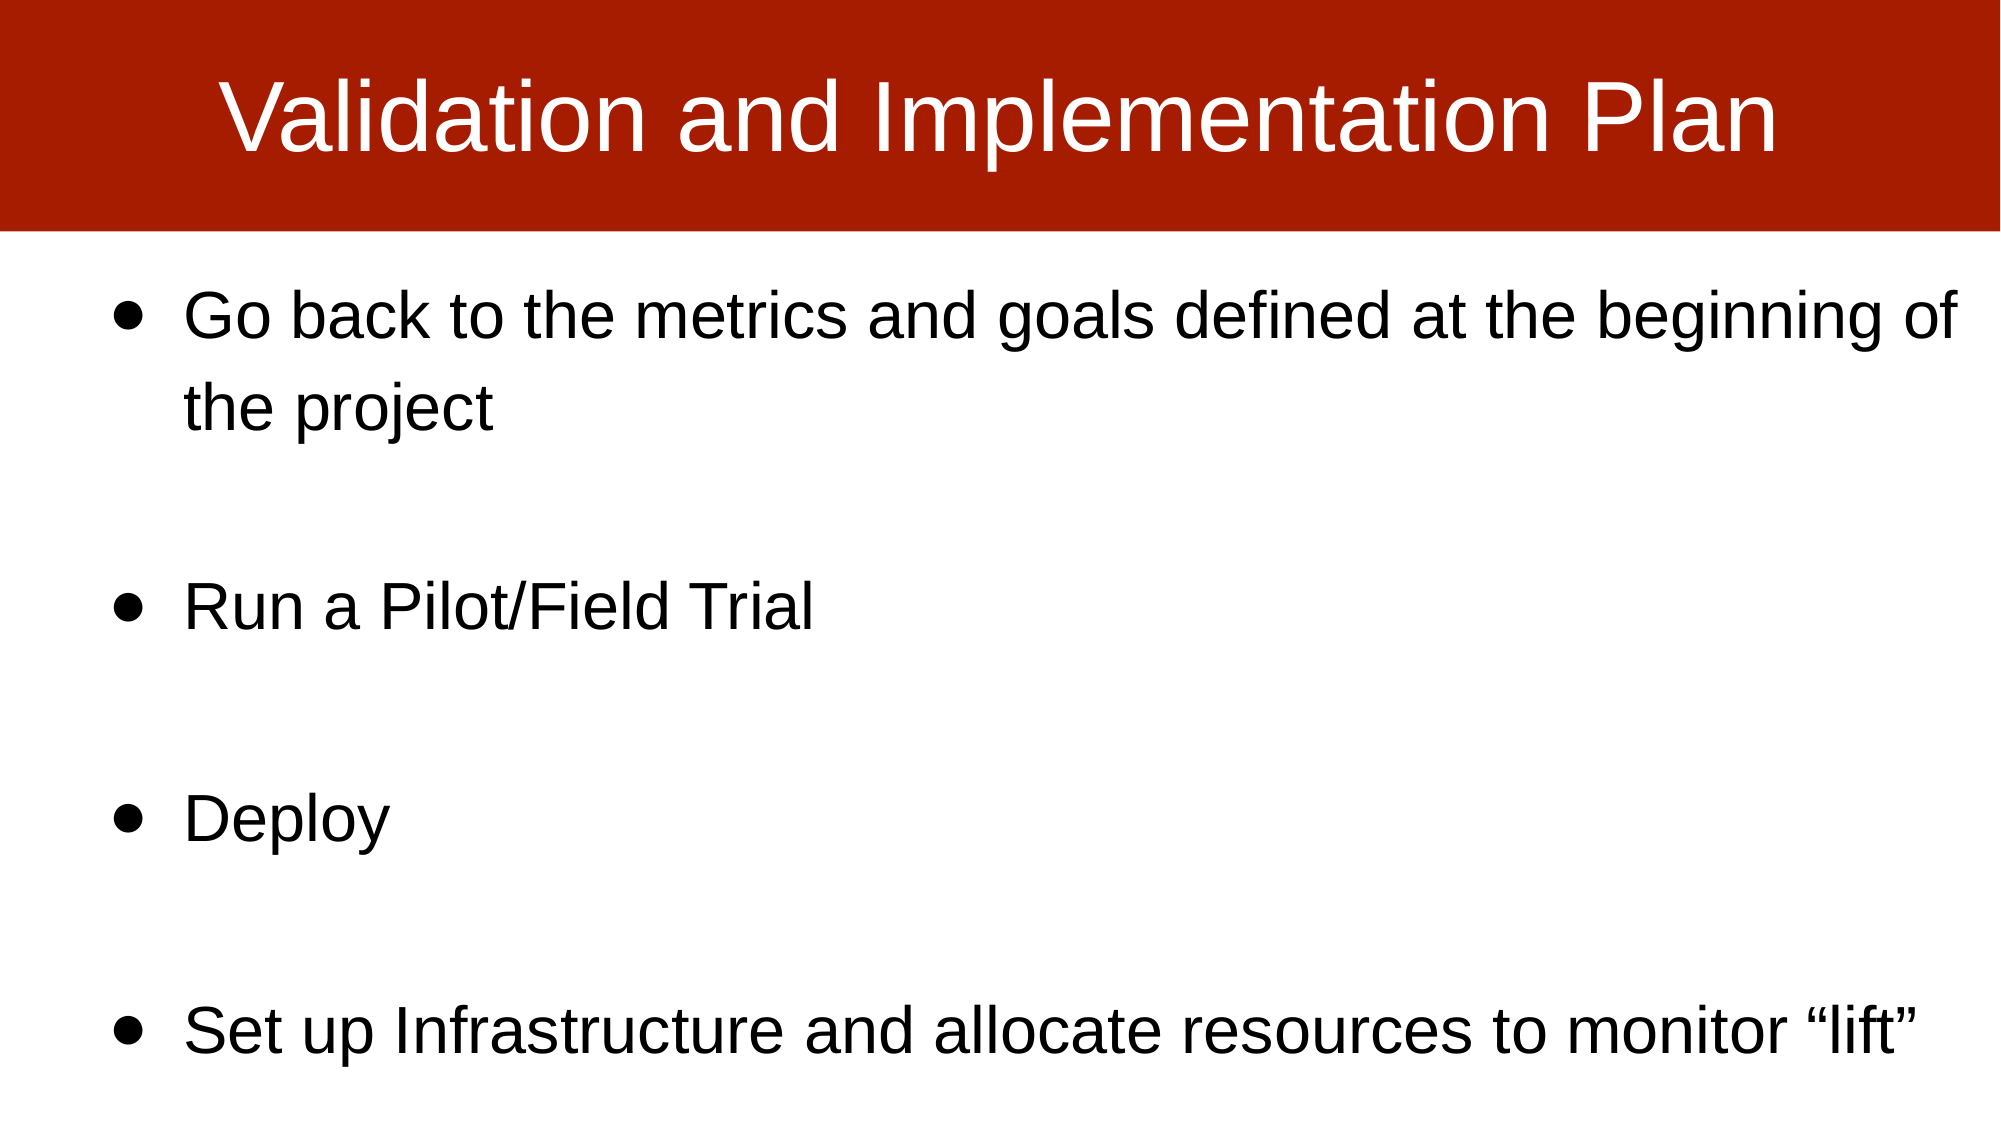

# Validation and Implementation Plan
Go back to the metrics and goals defined at the beginning of the project
Run a Pilot/Field Trial
Deploy
Set up Infrastructure and allocate resources to monitor “lift”